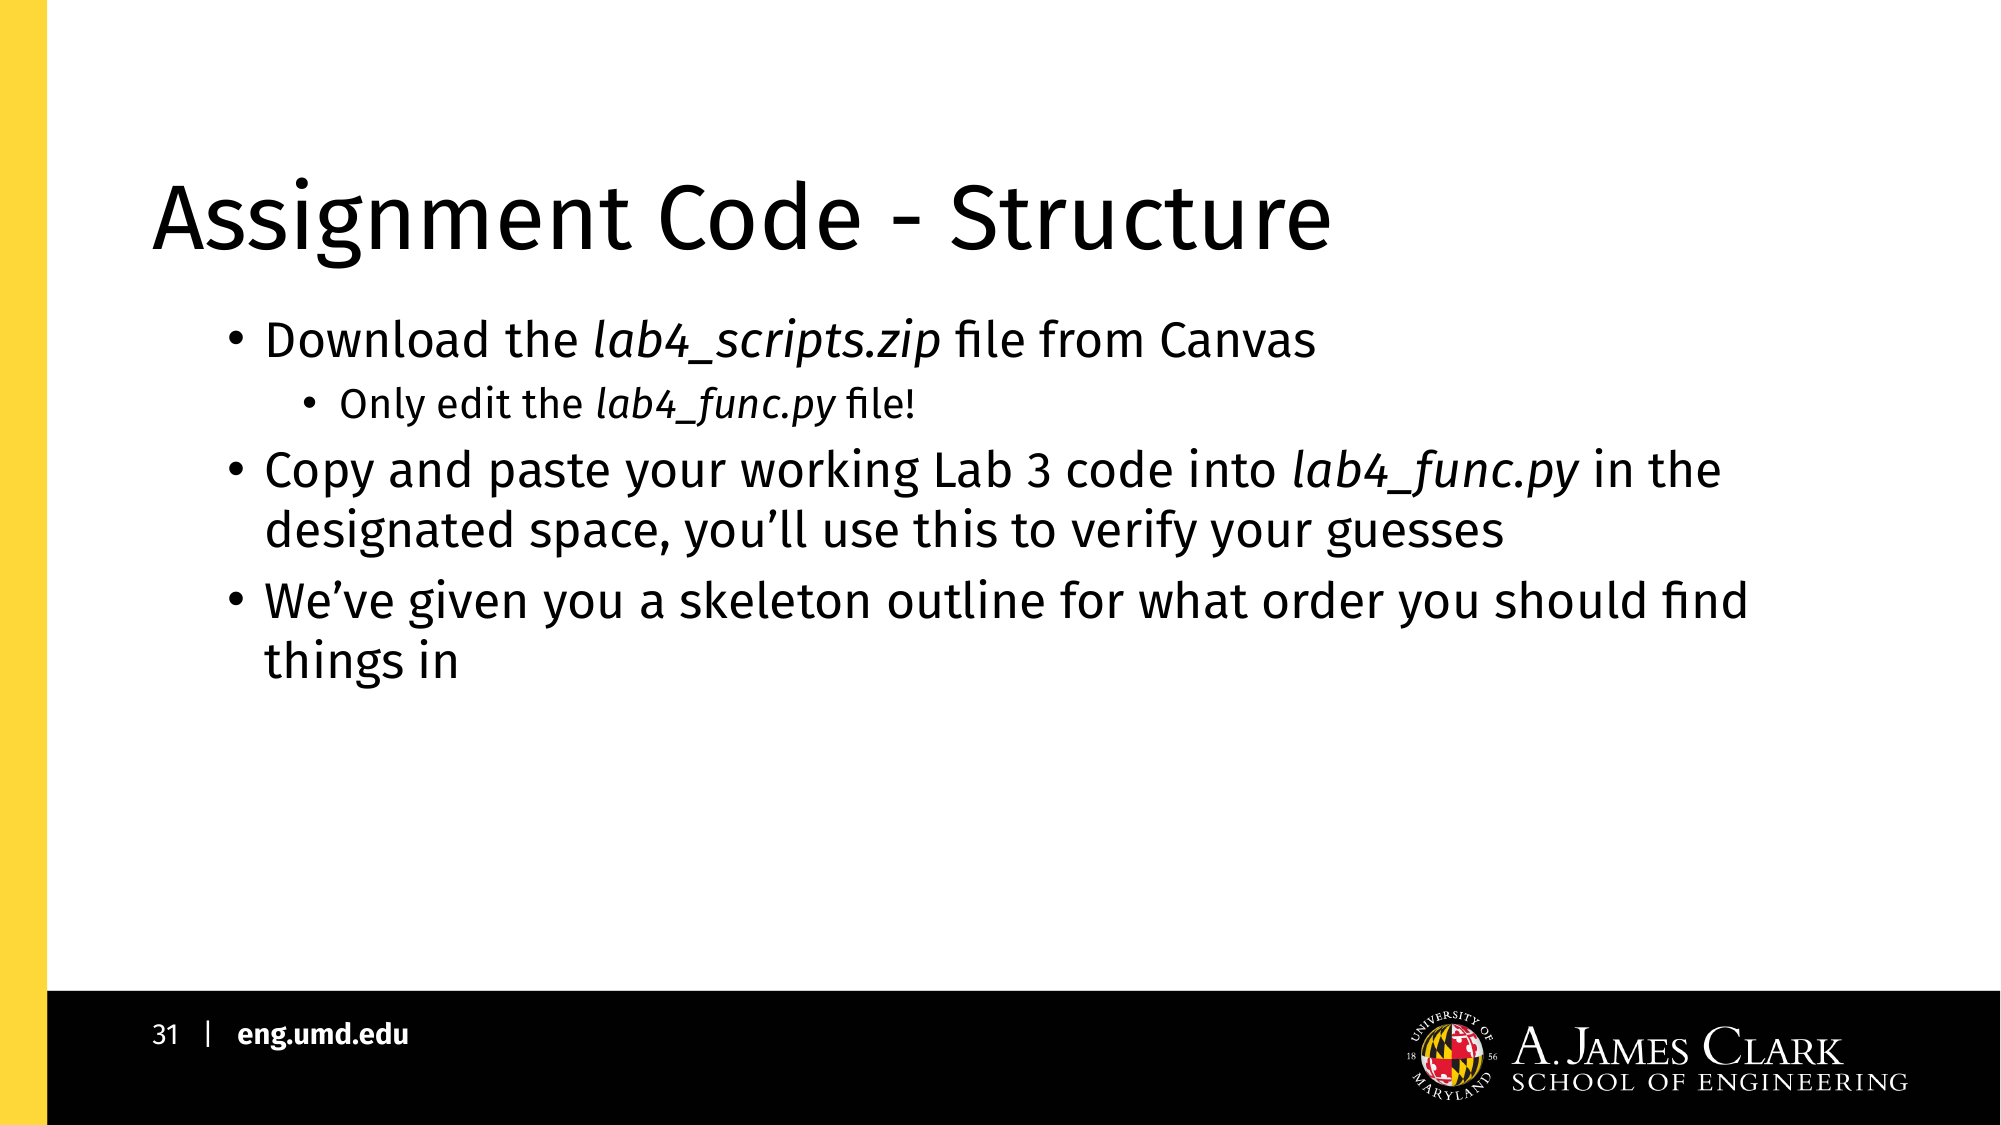

# Assignment Code - Structure
Download the lab4_scripts.zip file from Canvas
Only edit the lab4_func.py file!
Copy and paste your working Lab 3 code into lab4_func.py in the designated space, you’ll use this to verify your guesses
We’ve given you a skeleton outline for what order you should find things in

31   |   eng.umd.edu